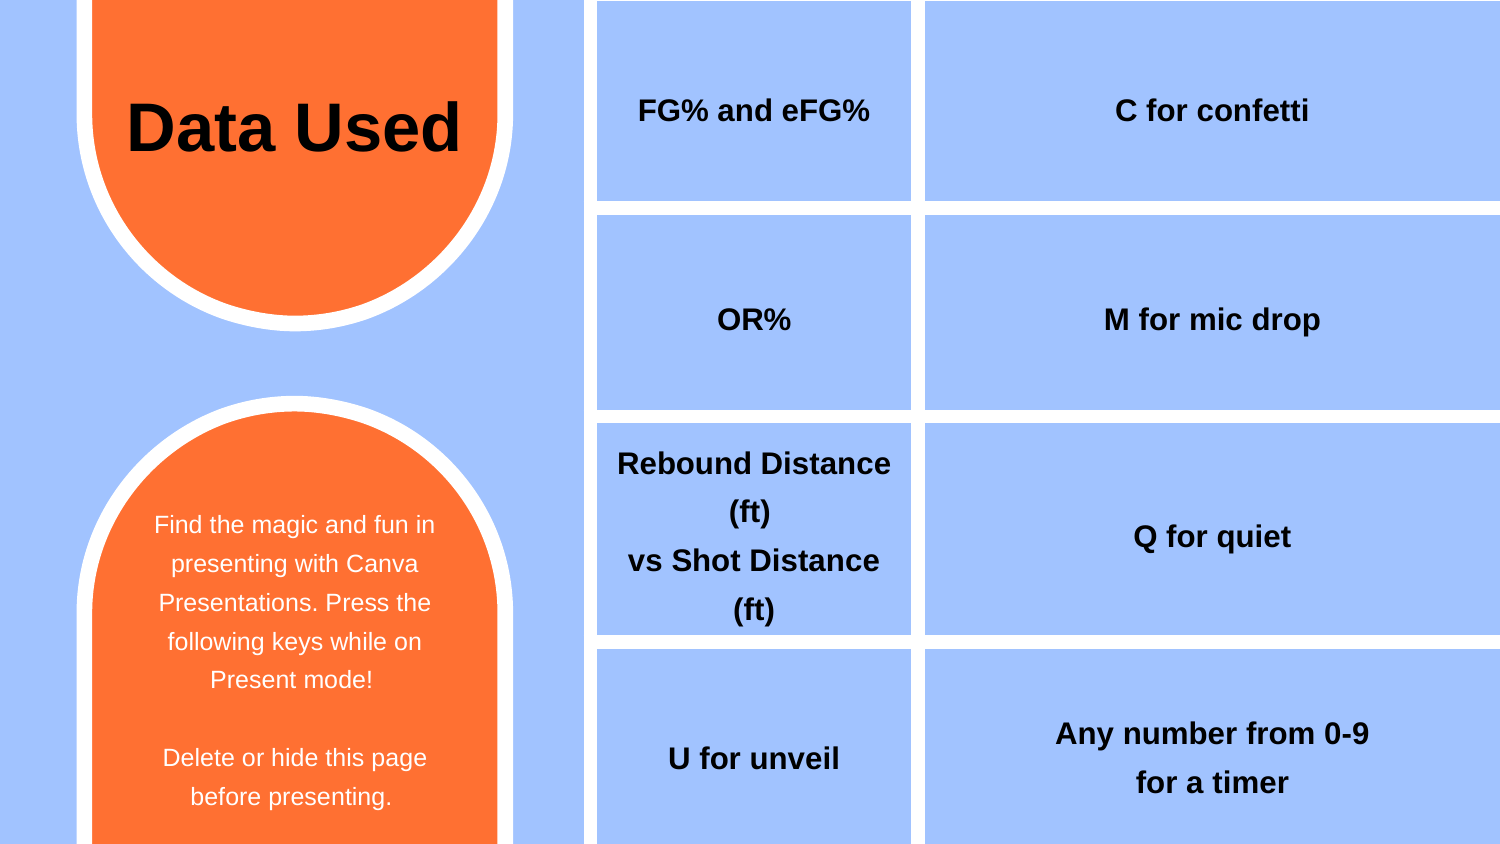

| FG% and eFG% | C for confetti |
| --- | --- |
| OR% | M for mic drop |
| Rebound Distance (ft) vs Shot Distance (ft) | Q for quiet |
| U for unveil | Any number from 0-9 for a timer |

Data Used

Find the magic and fun in presenting with Canva Presentations. Press the following keys while on Present mode!

Delete or hide this page before presenting.